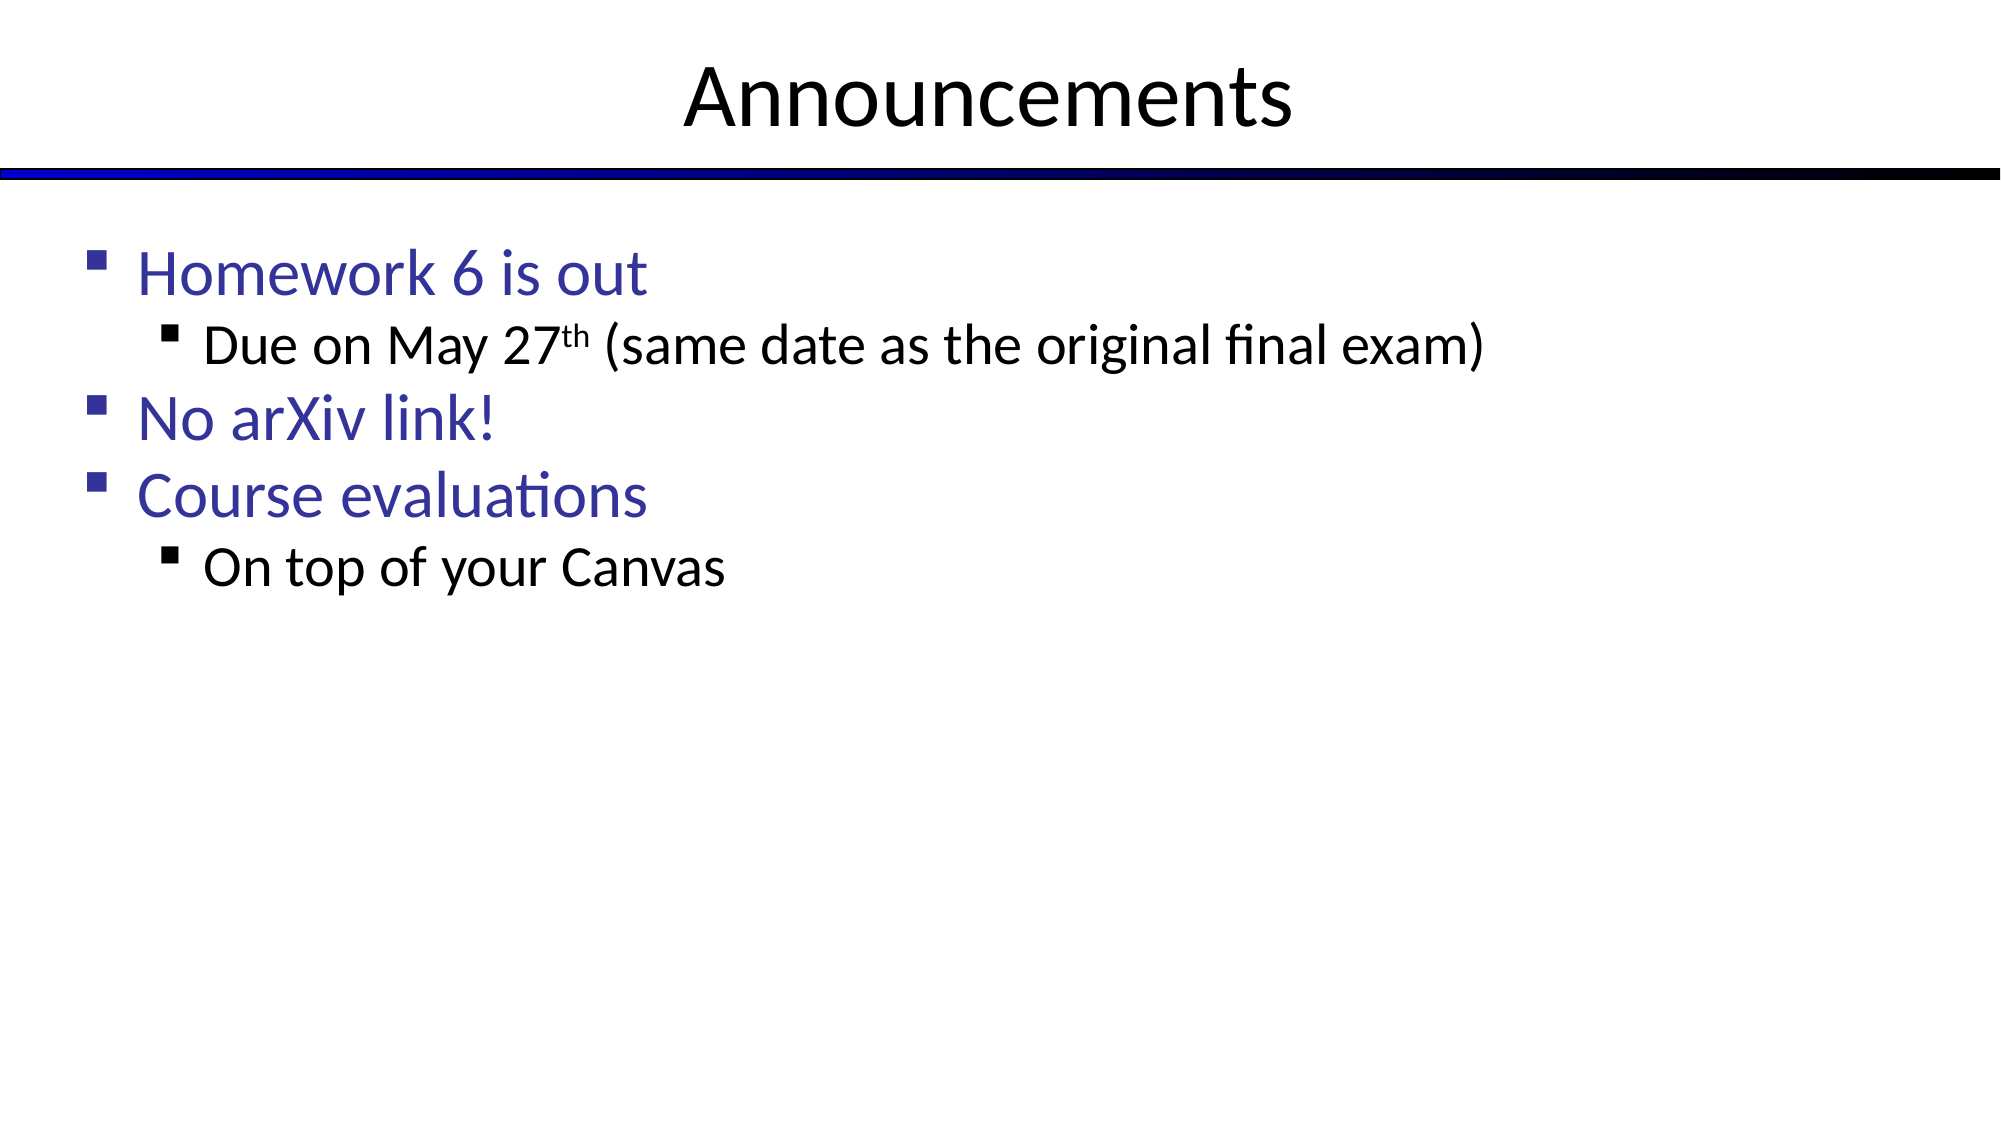

# Announcements
Homework 6 is out
Due on May 27th (same date as the original final exam)
No arXiv link!
Course evaluations
On top of your Canvas